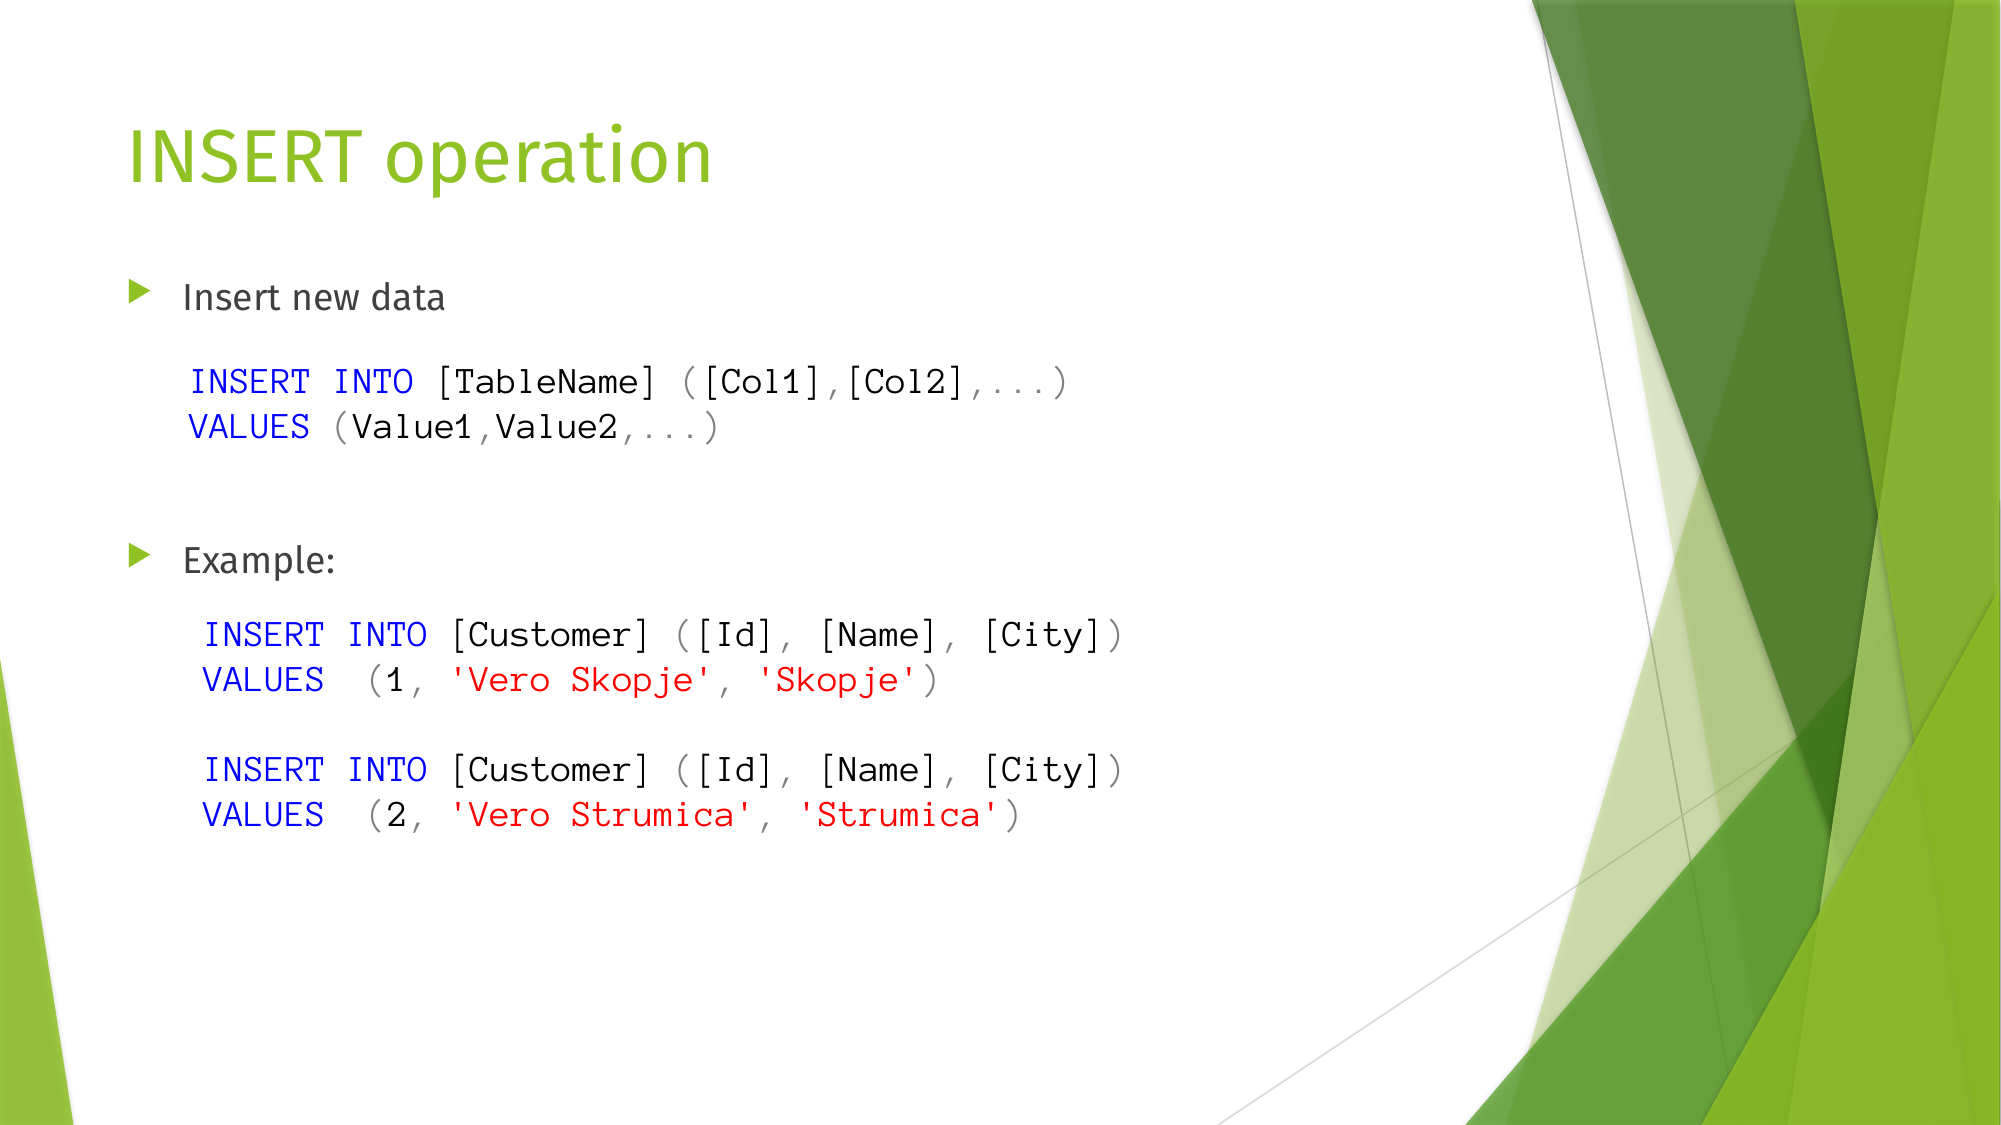

# INSERT operation
Insert new data

Example:

INSERT INTO [TableName] ([Col1],[Col2],...)
VALUES (Value1,Value2,...)
INSERT INTO [Customer] ([Id], [Name], [City])
VALUES  (1, 'Vero Skopje', 'Skopje')

INSERT INTO [Customer] ([Id], [Name], [City])
VALUES  (2, 'Vero Strumica', 'Strumica')